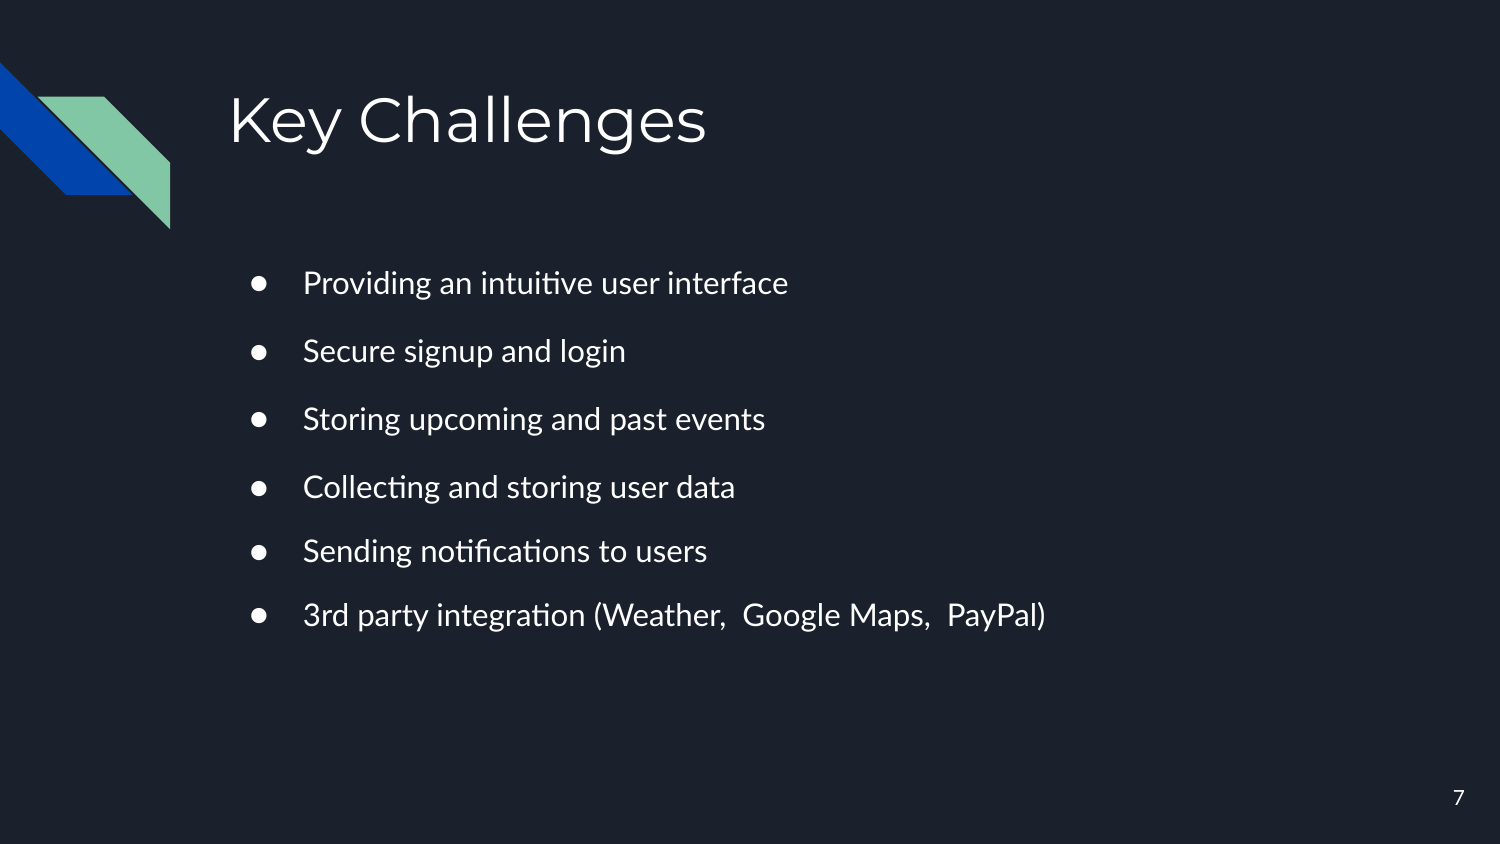

# Key Challenges
Providing an intuitive user interface
Secure signup and login
Storing upcoming and past events
Collecting and storing user data
Sending notifications to users
3rd party integration (Weather,  Google Maps,  PayPal)
7